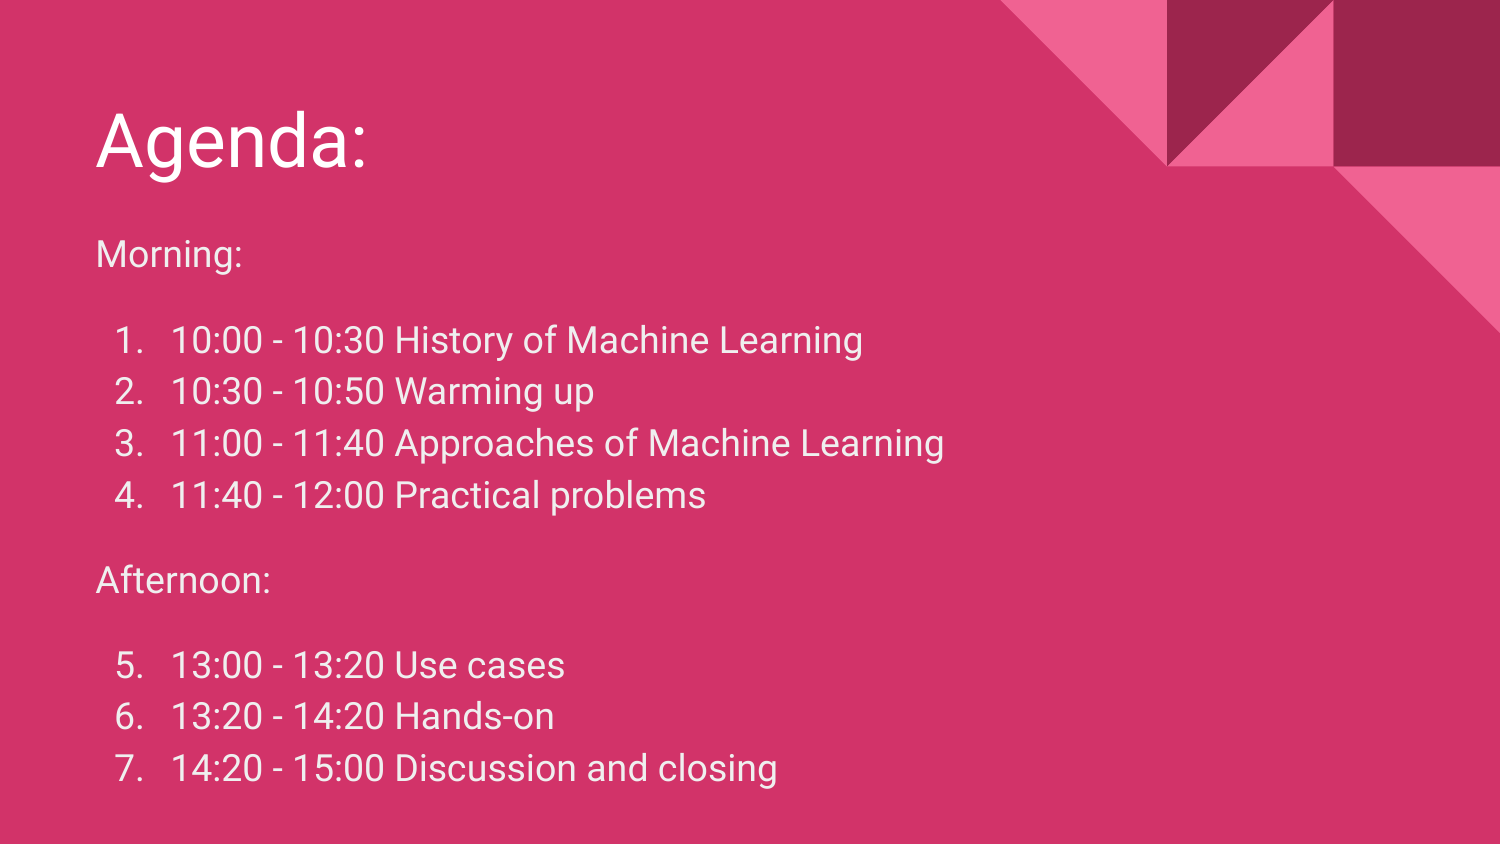

# Agenda:
Morning:
10:00 - 10:30 History of Machine Learning
10:30 - 10:50 Warming up
11:00 - 11:40 Approaches of Machine Learning
11:40 - 12:00 Practical problems
Afternoon:
13:00 - 13:20 Use cases
13:20 - 14:20 Hands-on
14:20 - 15:00 Discussion and closing